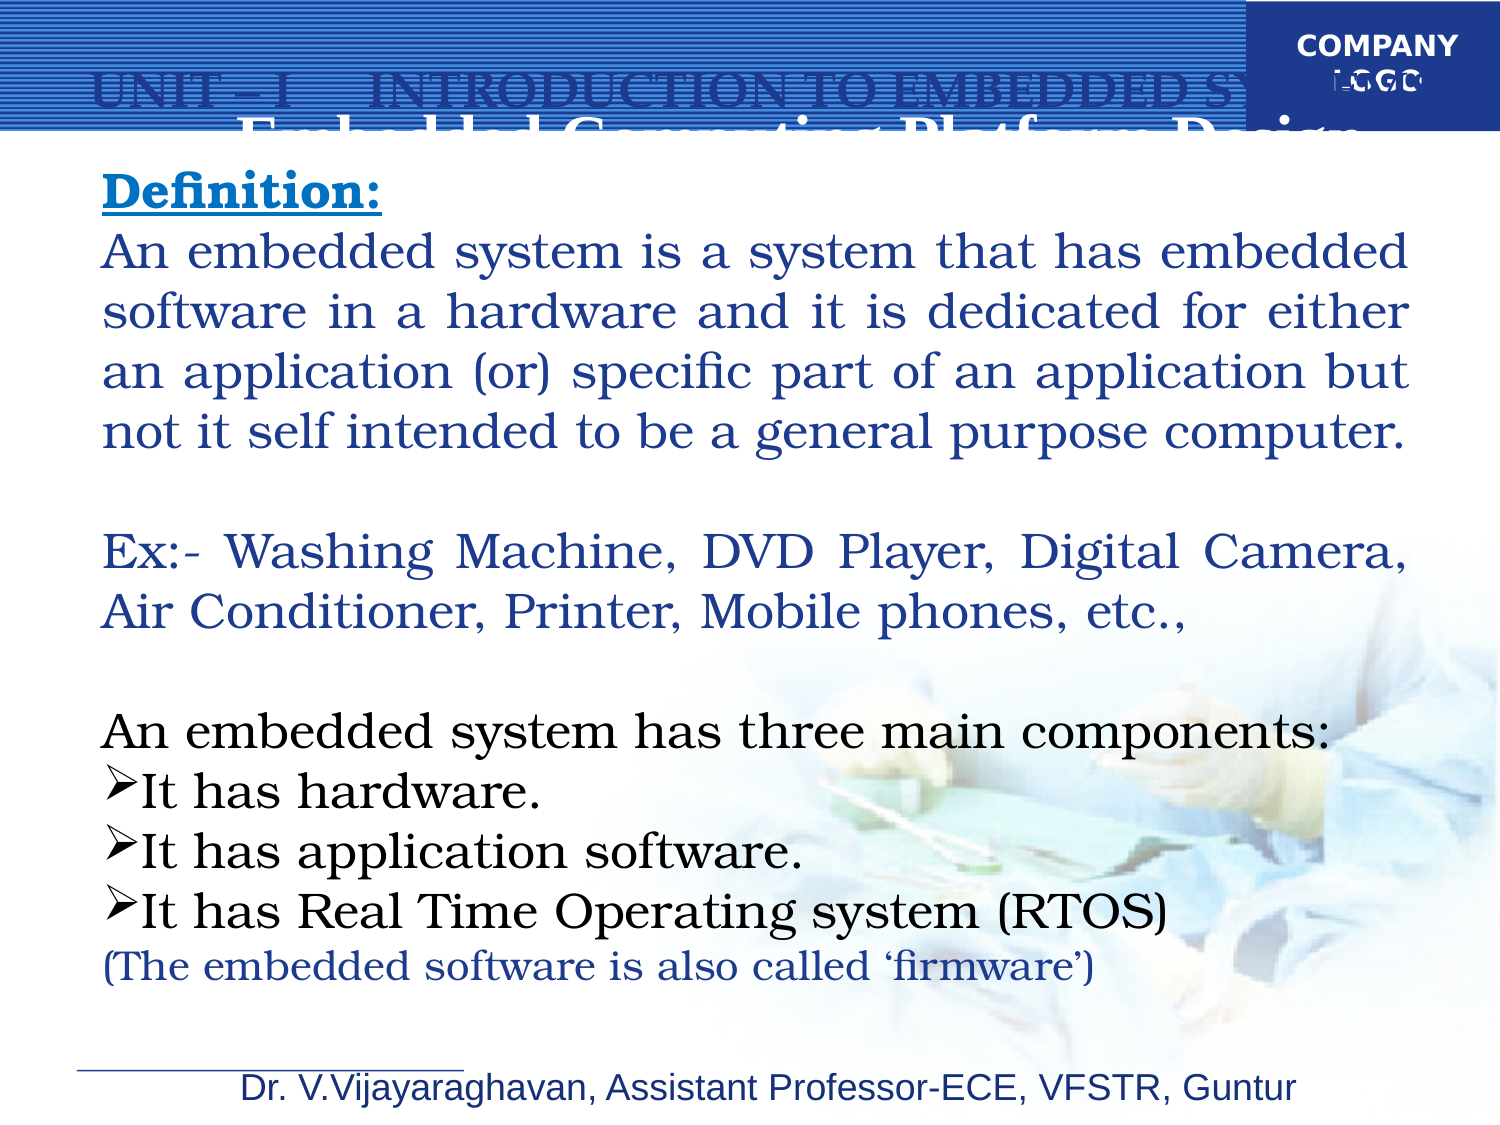

Embedded Computing Platform Design
UNIT – I      INTRODUCTION TO EMBEDDED SYSTEMS
Definition:
An embedded system is a system that has embedded software in a hardware and it is dedicated for either an application (or) specific part of an application but not it self intended to be a general purpose computer.

Ex:- Washing Machine, DVD Player, Digital Camera, Air Conditioner, Printer, Mobile phones, etc.,

An embedded system has three main components:
It has hardware.
It has application software.
It has Real Time Operating system (RTOS)
(The embedded software is also called ‘firmware’)
Dr. V.Vijayaraghavan, Assistant Professor-ECE, VFSTR, Guntur